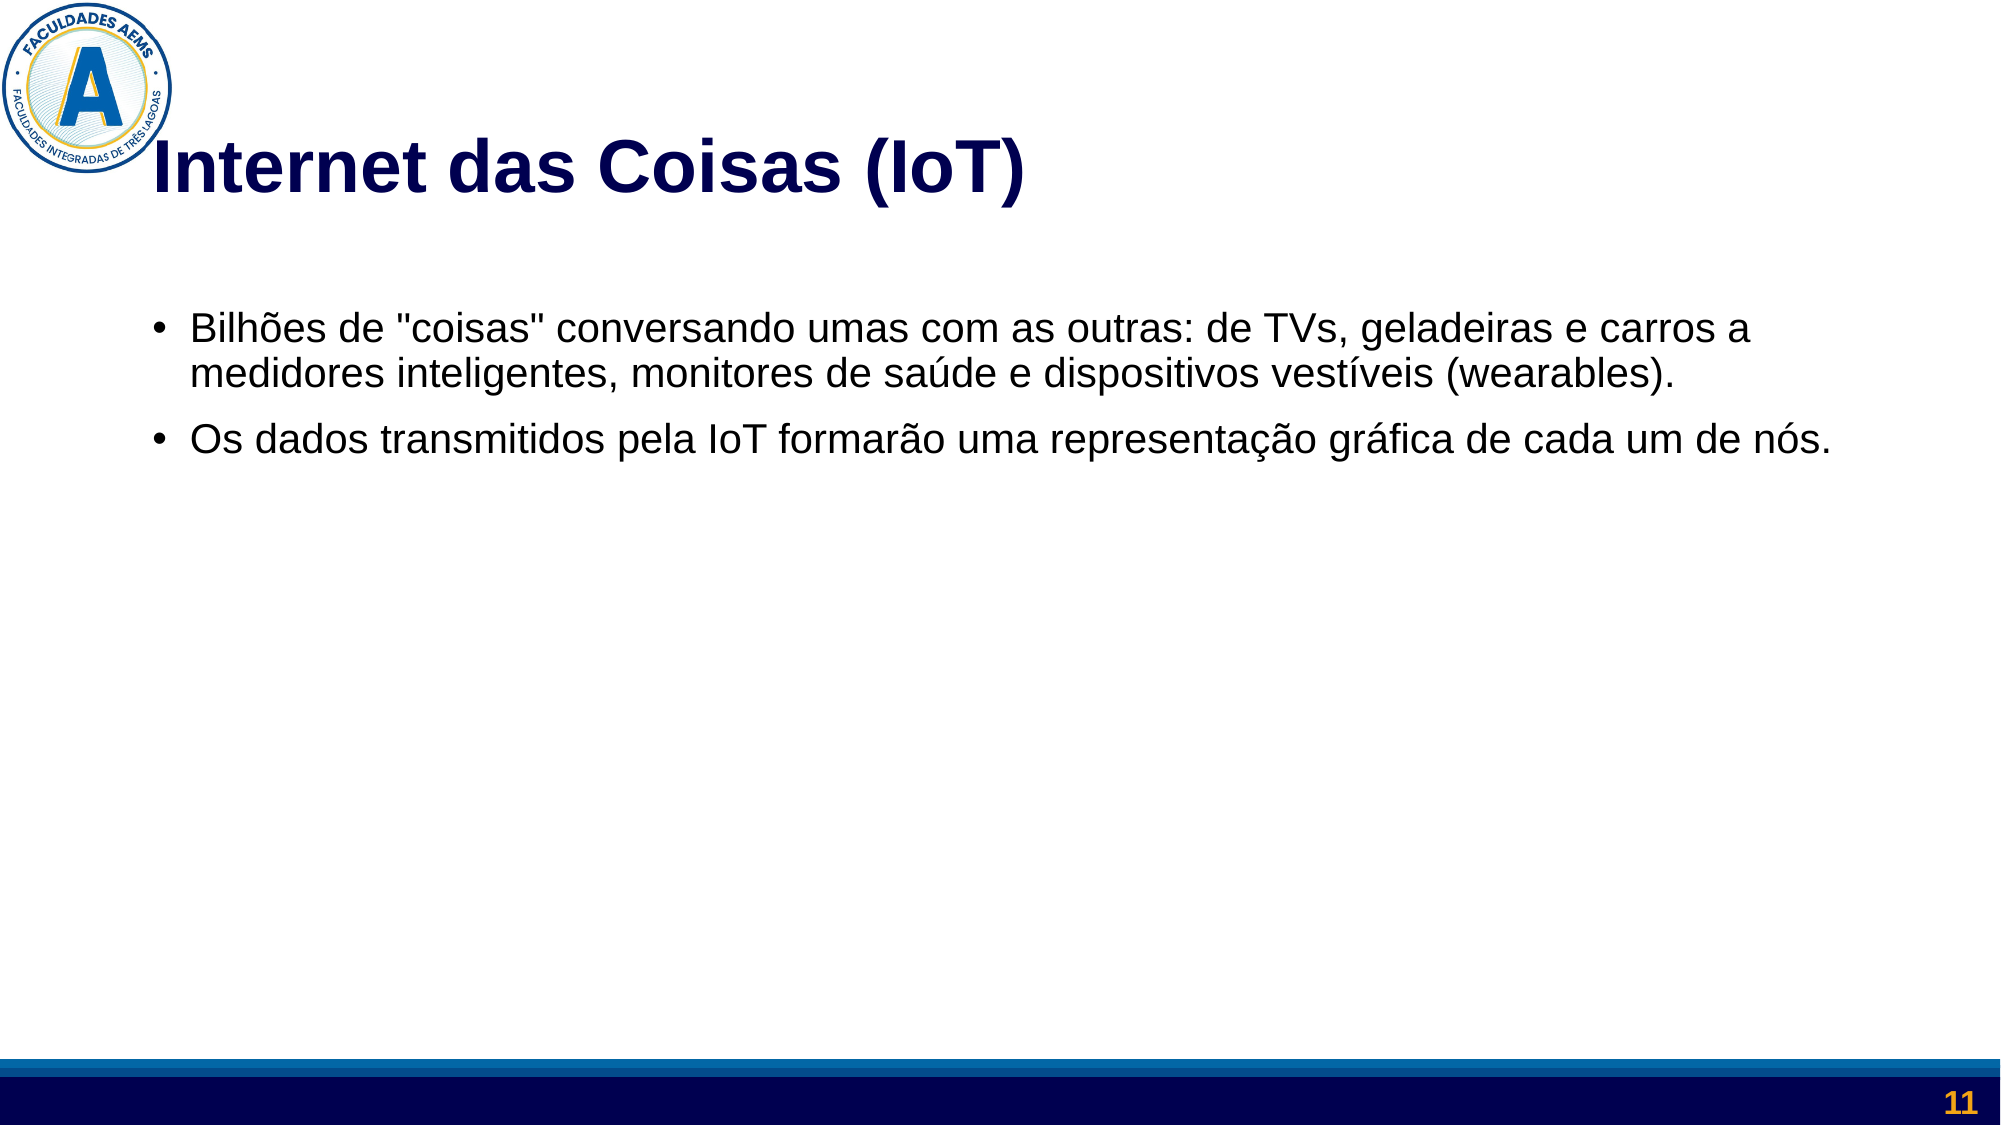

# Internet das Coisas (IoT)
Bilhões de "coisas" conversando umas com as outras: de TVs, geladeiras e carros a medidores inteligentes, monitores de saúde e dispositivos vestíveis (wearables).
Os dados transmitidos pela IoT formarão uma representação gráfica de cada um de nós.